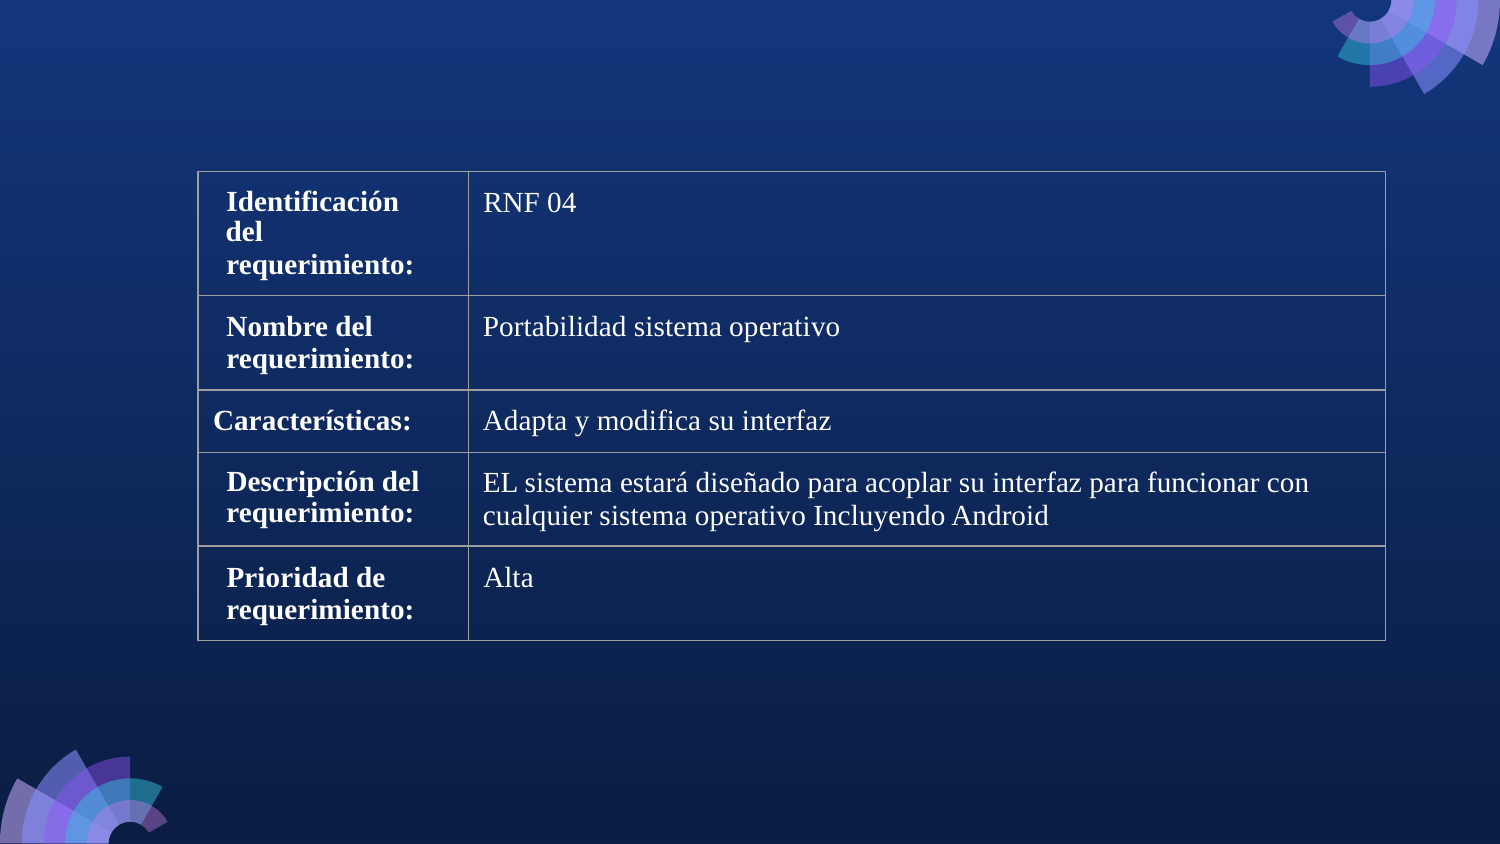

| Identificación del requerimiento: | RNF 04 |
| --- | --- |
| Nombre del requerimiento: | Portabilidad sistema operativo |
| Características: | Adapta y modifica su interfaz |
| Descripción del requerimiento: | EL sistema estará diseñado para acoplar su interfaz para funcionar con cualquier sistema operativo Incluyendo Android |
| Prioridad de requerimiento: | Alta |